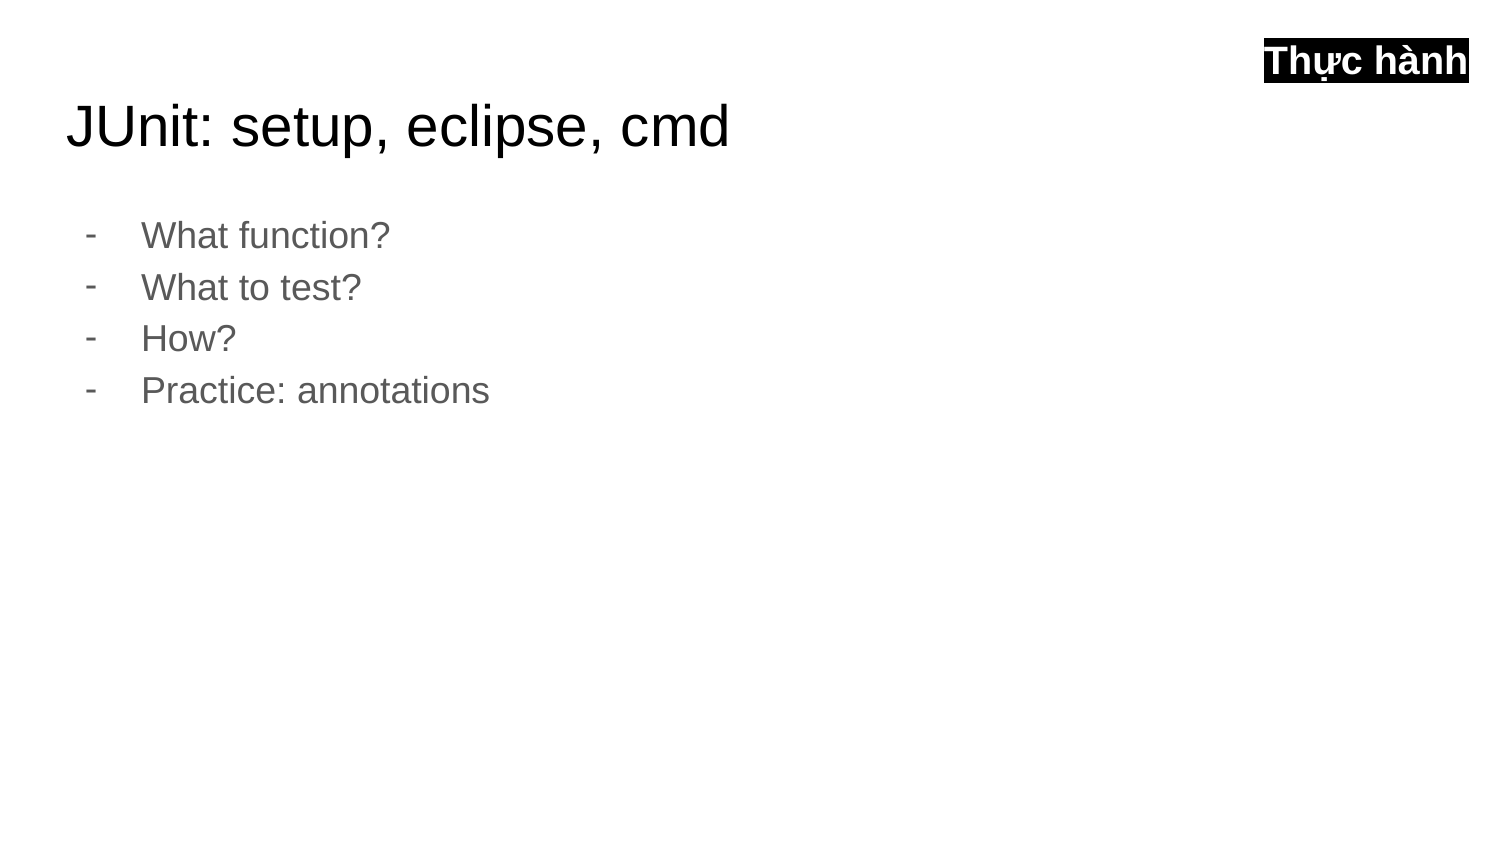

Thực hành
# JUnit: setup, eclipse, cmd
What function?
What to test?
How?
Practice: annotations